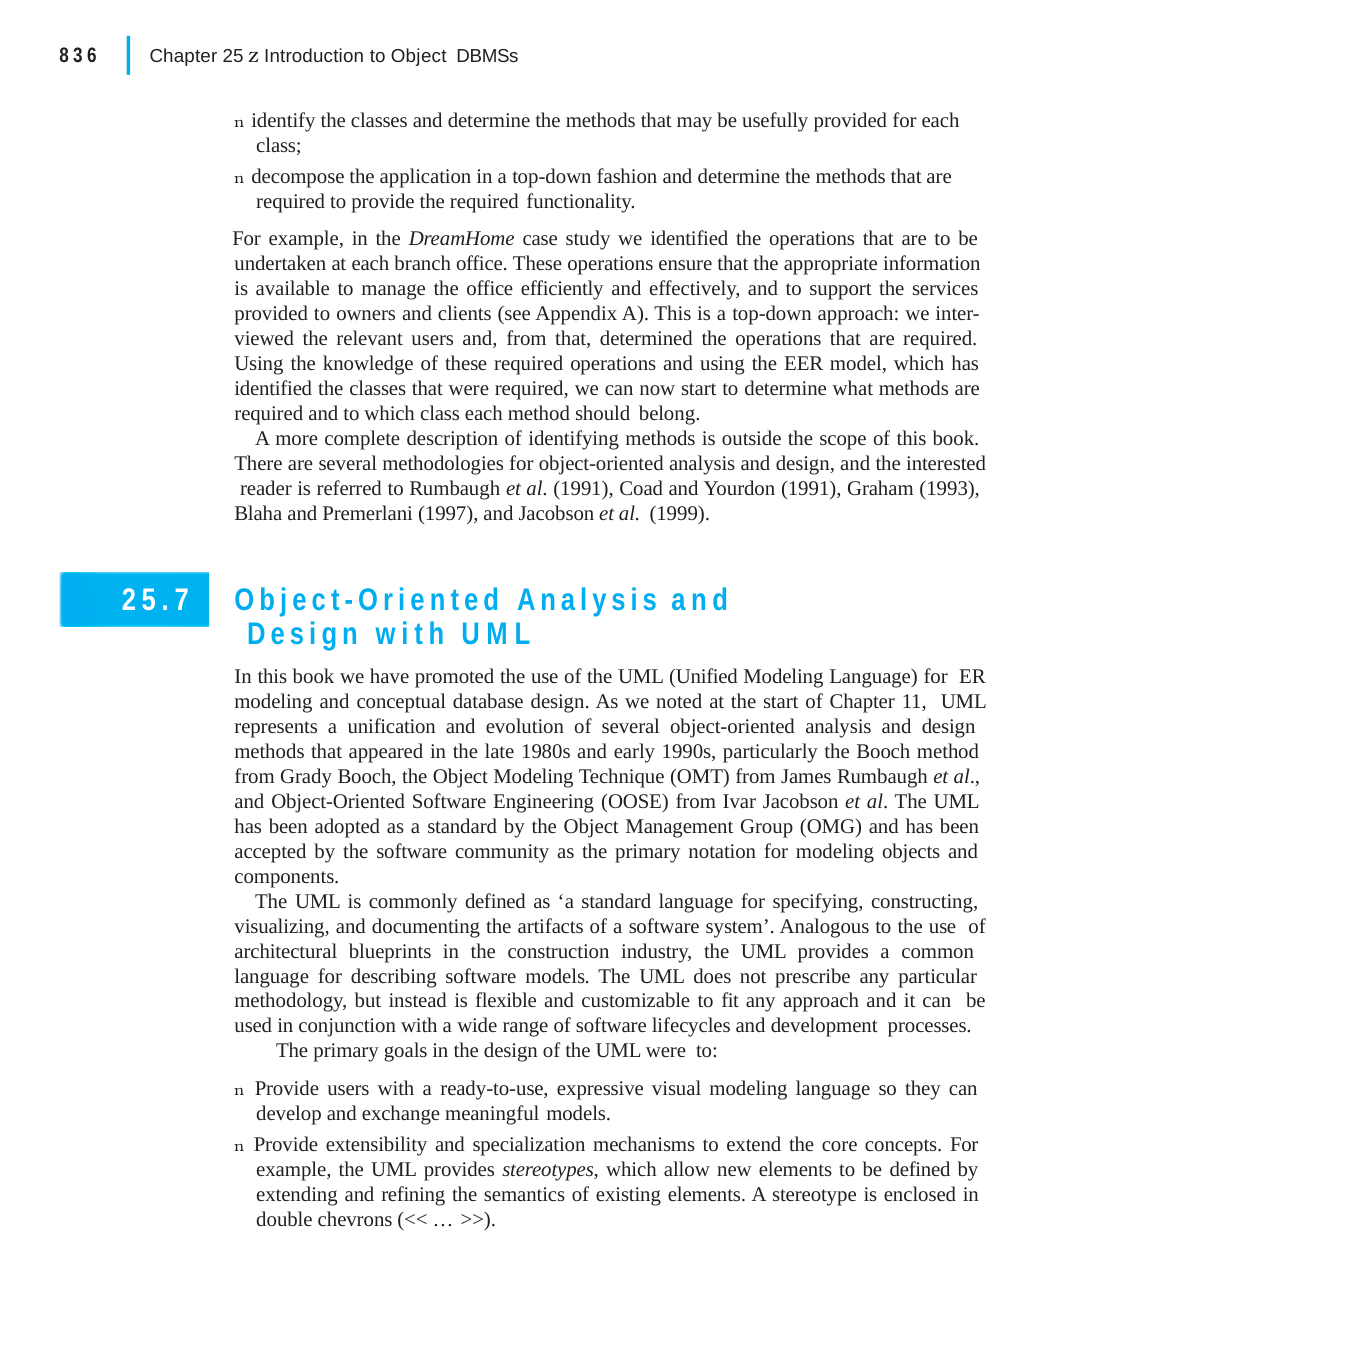

|
836
Chapter 25 z Introduction to Object DBMSs
n identify the classes and determine the methods that may be usefully provided for each  class;
n decompose the application in a top-down fashion and determine the methods that are  required to provide the required functionality.
For example, in the DreamHome case study we identified the operations that are to be  undertaken at each branch office. These operations ensure that the appropriate information  is available to manage the office efficiently and effectively, and to support the services  provided to owners and clients (see Appendix A). This is a top-down approach: we inter-  viewed the relevant users and, from that, determined the operations that are required.  Using the knowledge of these required operations and using the EER model, which has  identified the classes that were required, we can now start to determine what methods are  required and to which class each method should belong.
A more complete description of identifying methods is outside the scope of this book.  There are several methodologies for object-oriented analysis and design, and the interested  reader is referred to Rumbaugh et al. (1991), Coad and Yourdon (1991), Graham (1993),  Blaha and Premerlani (1997), and Jacobson et al. (1999).

Object-Oriented Analysis and  Design with UML
In this book we have promoted the use of the UML (Unified Modeling Language) for  ER modeling and conceptual database design. As we noted at the start of Chapter 11,  UML represents a unification and evolution of several object-oriented analysis and design  methods that appeared in the late 1980s and early 1990s, particularly the Booch method  from Grady Booch, the Object Modeling Technique (OMT) from James Rumbaugh et al.,  and Object-Oriented Software Engineering (OOSE) from Ivar Jacobson et al. The UML  has been adopted as a standard by the Object Management Group (OMG) and has been  accepted by the software community as the primary notation for modeling objects and  components.
The UML is commonly defined as ‘a standard language for specifying, constructing,  visualizing, and documenting the artifacts of a software system’. Analogous to the use  of architectural blueprints in the construction industry, the UML provides a common  language for describing software models. The UML does not prescribe any particular  methodology, but instead is flexible and customizable to fit any approach and it can  be used in conjunction with a wide range of software lifecycles and development  processes.
The primary goals in the design of the UML were to:
n Provide users with a ready-to-use, expressive visual modeling language so they can  develop and exchange meaningful models.
n Provide extensibility and specialization mechanisms to extend the core concepts. For  example, the UML provides stereotypes, which allow new elements to be defined by  extending and refining the semantics of existing elements. A stereotype is enclosed in  double chevrons (<< … >>).
25.7